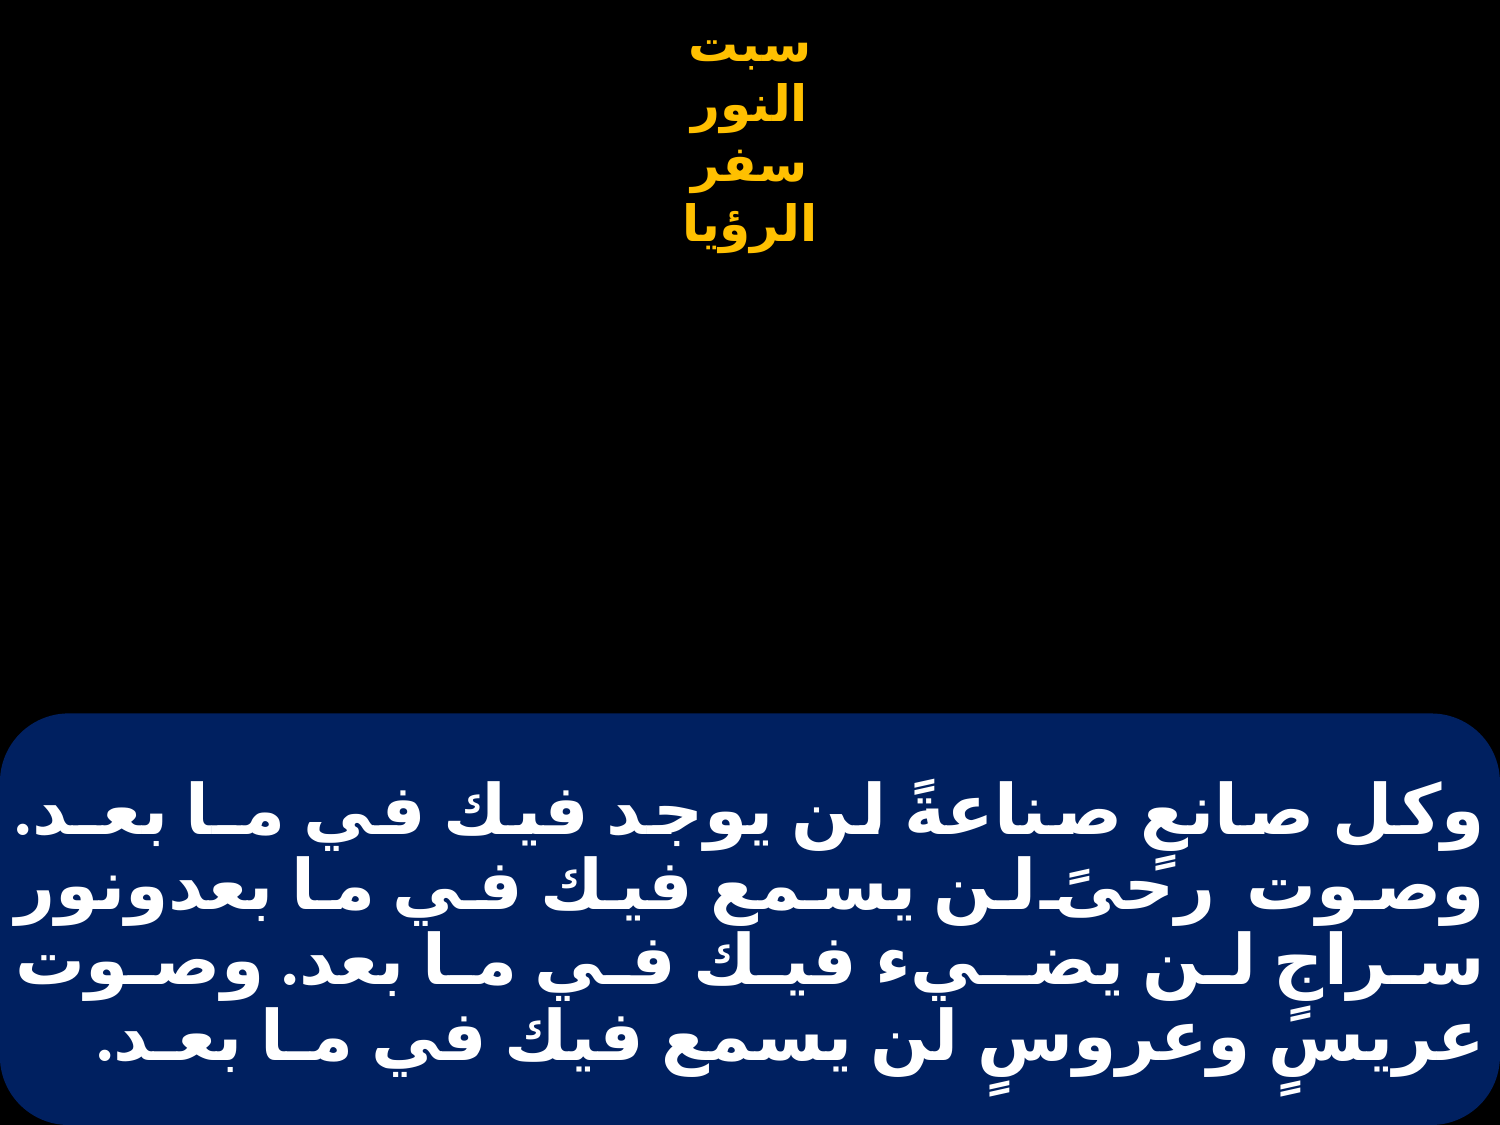

# وكل صانعٍ صناعةً لن يوجد فيك في مـا بعـد. وصوت رحىً لن يسمع فيك في ما بعدونور سراجٍ لن يضـيء فيك في ما بعد. وصوت عريسٍ وعروسٍ لن يسمع فيك في مـا بعـد.